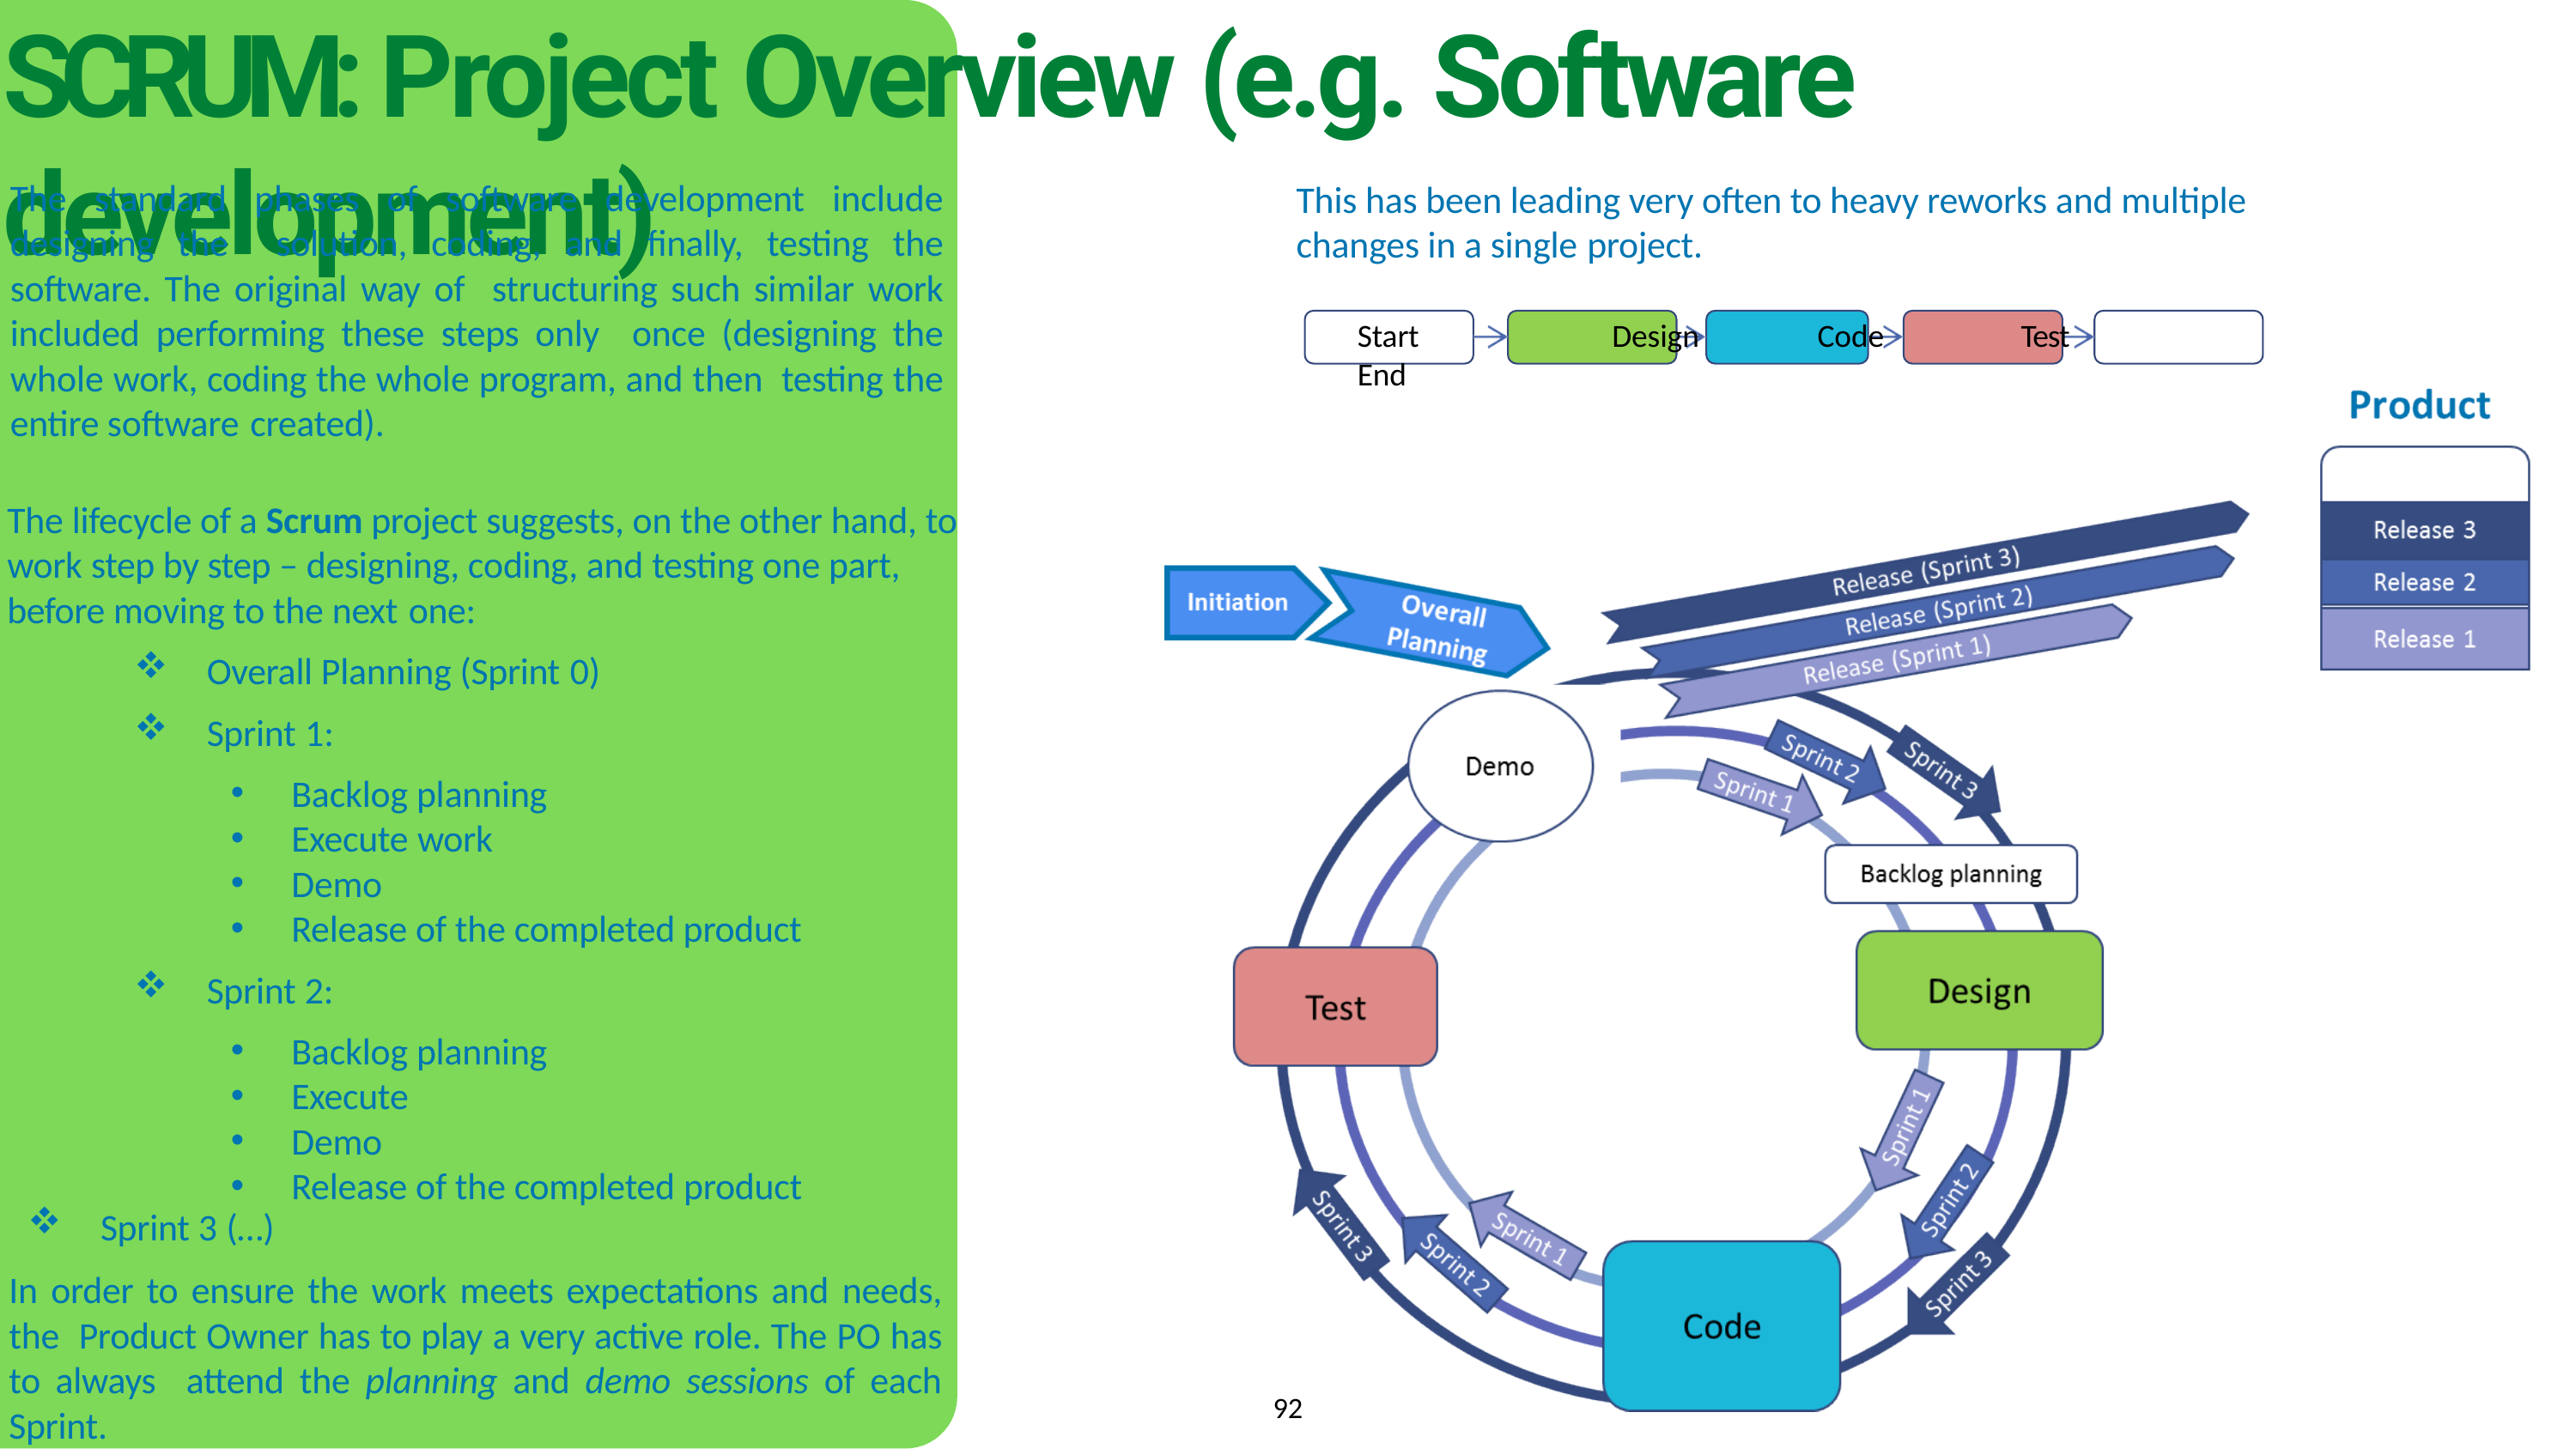

# SCRUM: Project Overview (e.g. Software development)
The standard phases of software development include designing the  solution, coding, and finally, testing the software. The original way of  structuring such similar work included performing these steps only  once (designing the whole work, coding the whole program, and then  testing the entire software created).
This has been leading very often to heavy reworks and multiple  changes in a single project.

Start	Design	Code	Test	End

The lifecycle of a Scrum project suggests, on the other hand, to  work step by step – designing, coding, and testing one part,  before moving to the next one:
Overall Planning (Sprint 0)
Sprint 1:
Backlog planning
Execute work
Demo
Release of the completed product
Sprint 2:
Backlog planning
Execute
Demo
Release of the completed product
Sprint 3 (…)
In order to ensure the work meets expectations and needs, the  Product Owner has to play a very active role. The PO has to always  attend the planning and demo sessions of each Sprint.
92